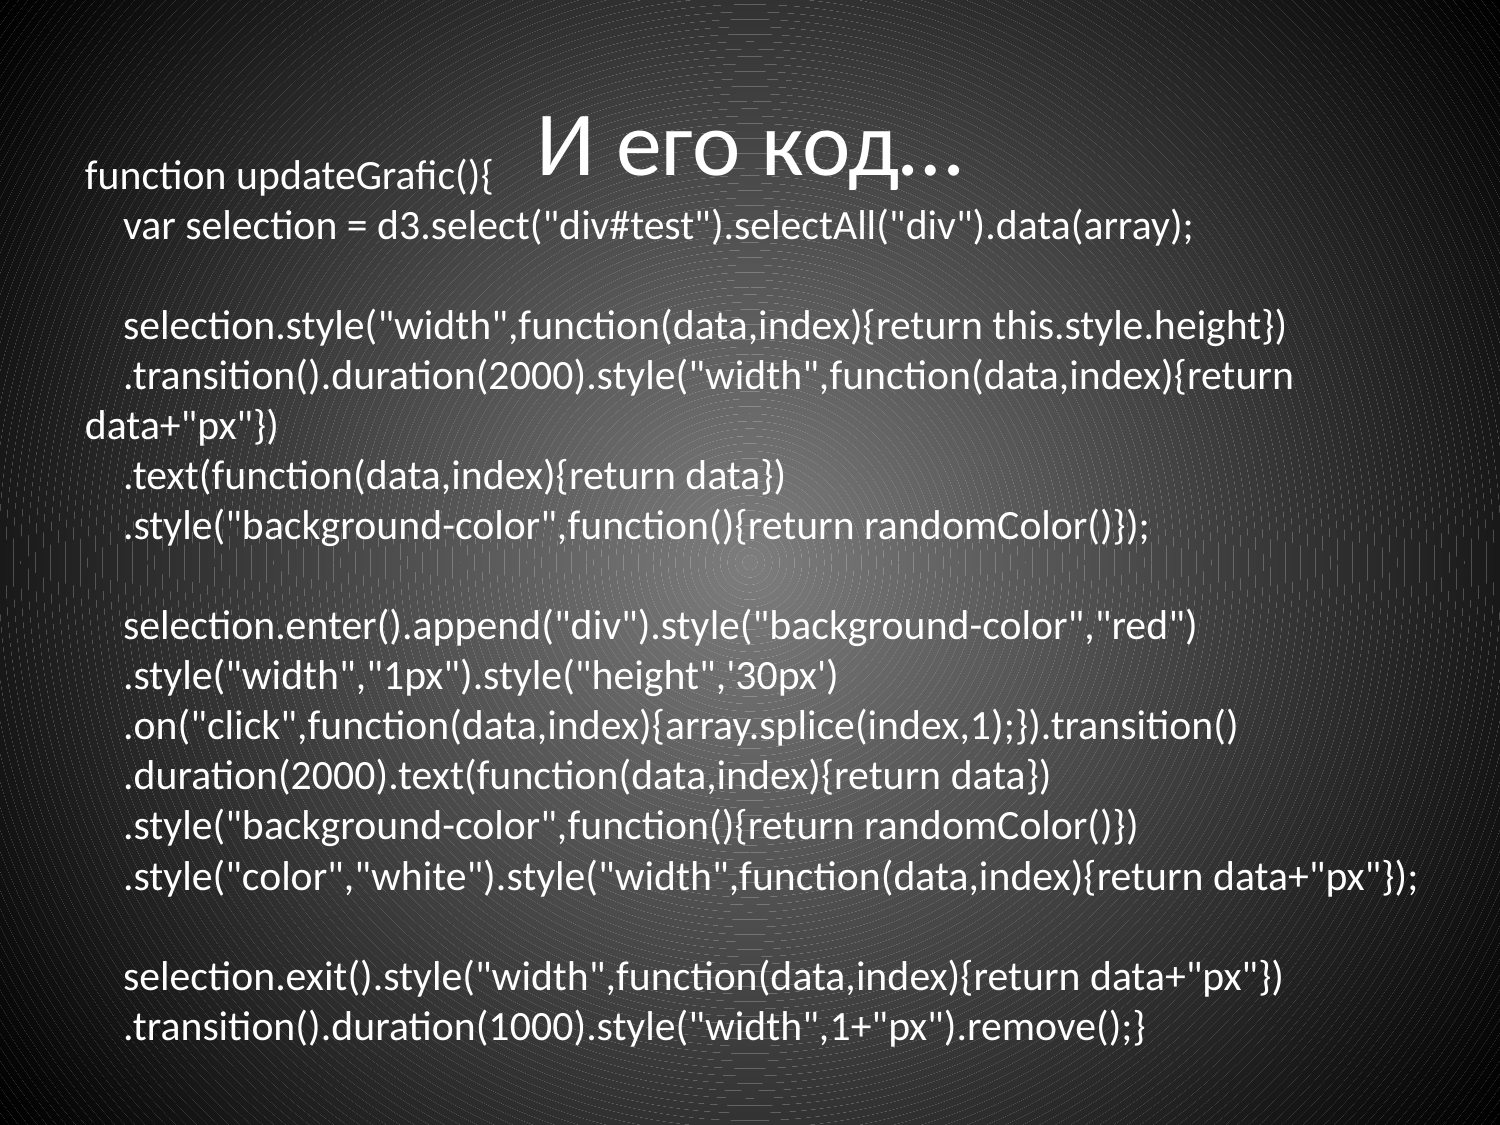

# И его код…
function updateGrafic(){
    var selection = d3.select("div#test").selectAll("div").data(array);

    selection.style("width",function(data,index){return this.style.height})
    .transition().duration(2000).style("width",function(data,index){return    data+"px"})
    .text(function(data,index){return data})
    .style("background-color",function(){return randomColor()});

    selection.enter().append("div").style("background-color","red")
    .style("width","1px").style("height",'30px')
    .on("click",function(data,index){array.splice(index,1);}).transition()
    .duration(2000).text(function(data,index){return data})
    .style("background-color",function(){return randomColor()})
    .style("color","white").style("width",function(data,index){return data+"px"});

    selection.exit().style("width",function(data,index){return data+"px"})
    .transition().duration(1000).style("width",1+"px").remove();}